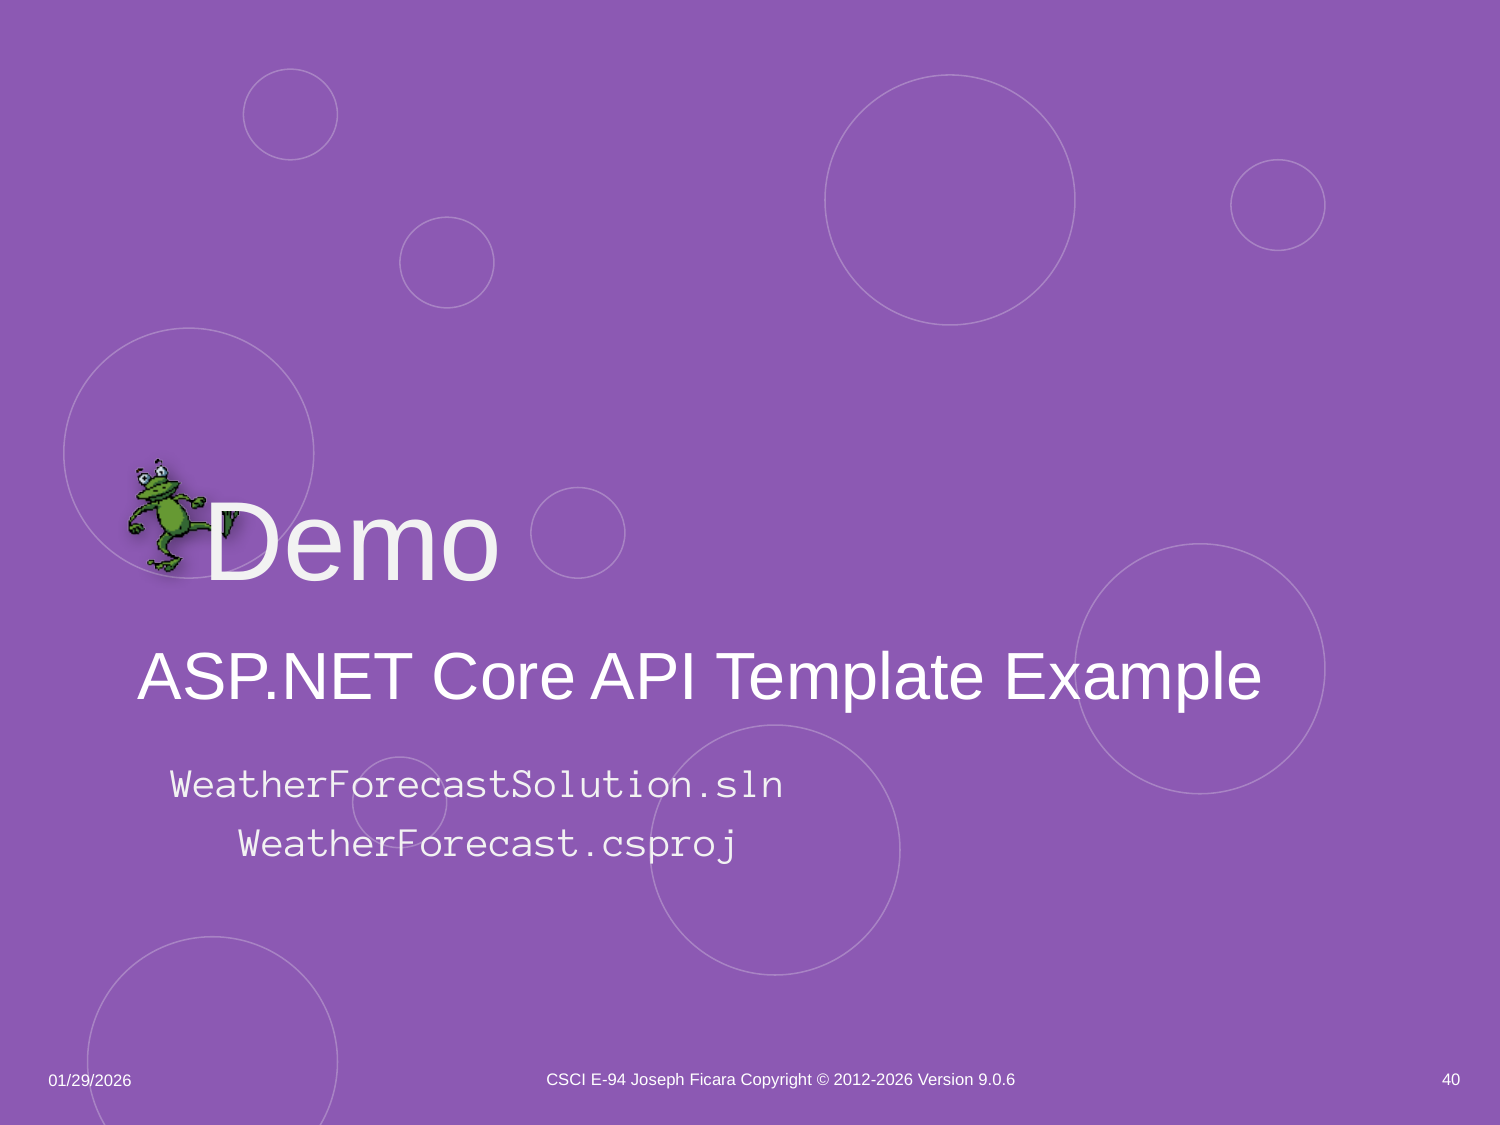

ASP.NET Core API Template Example
WeatherForecastSolution.sln
   WeatherForecast.csproj
CSCI E-94 Joseph Ficara Copyright © 2012-2026 Version 9.0.6
40
01/29/2026